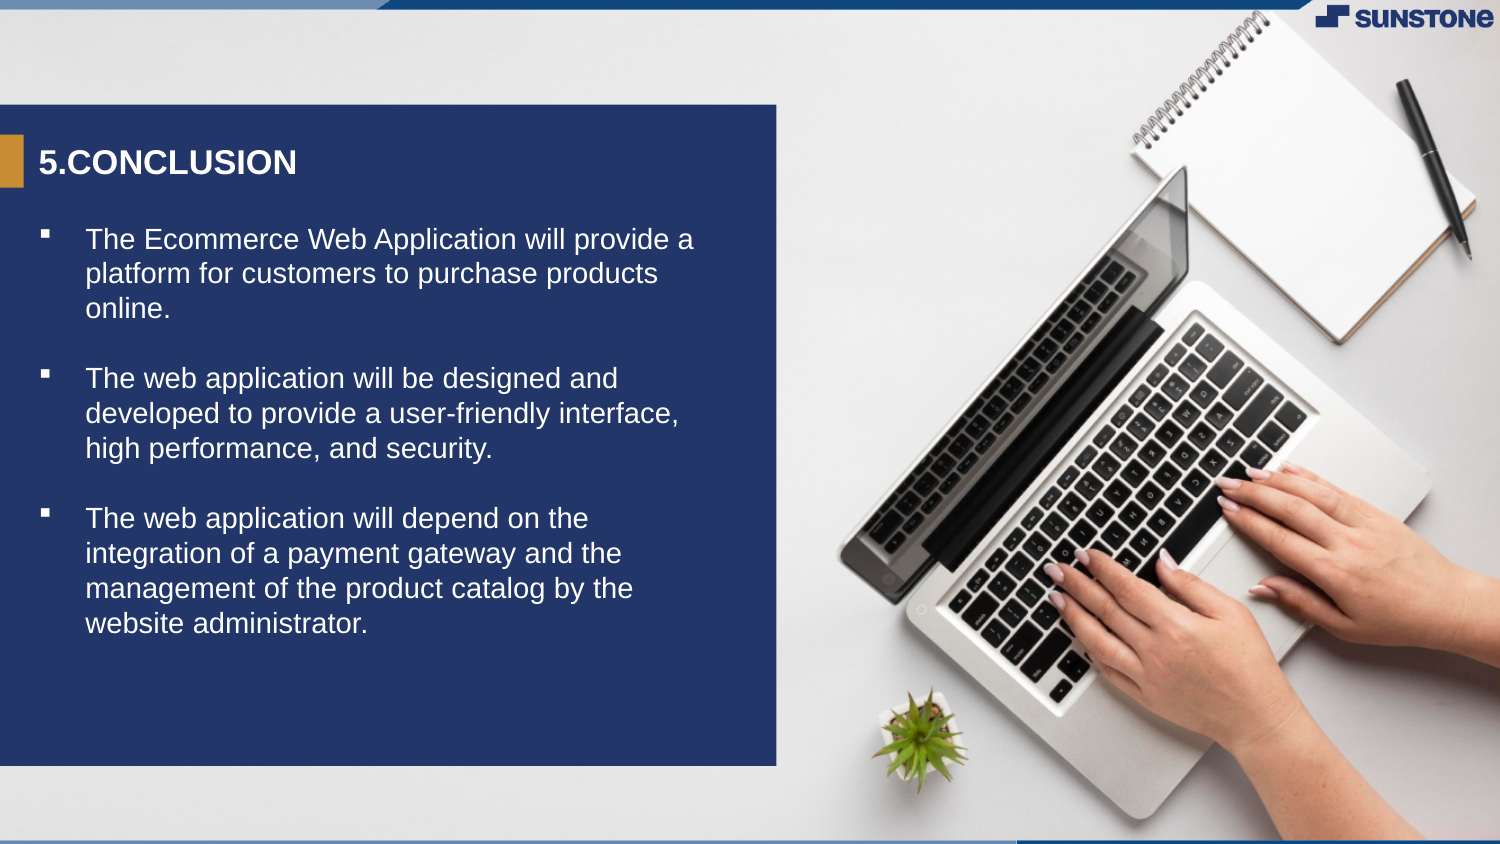

# 5.CONCLUSION
The Ecommerce Web Application will provide a platform for customers to purchase products online.

The web application will be designed and developed to provide a user-friendly interface, high performance, and security.

The web application will depend on the integration of a payment gateway and the management of the product catalog by the website administrator.